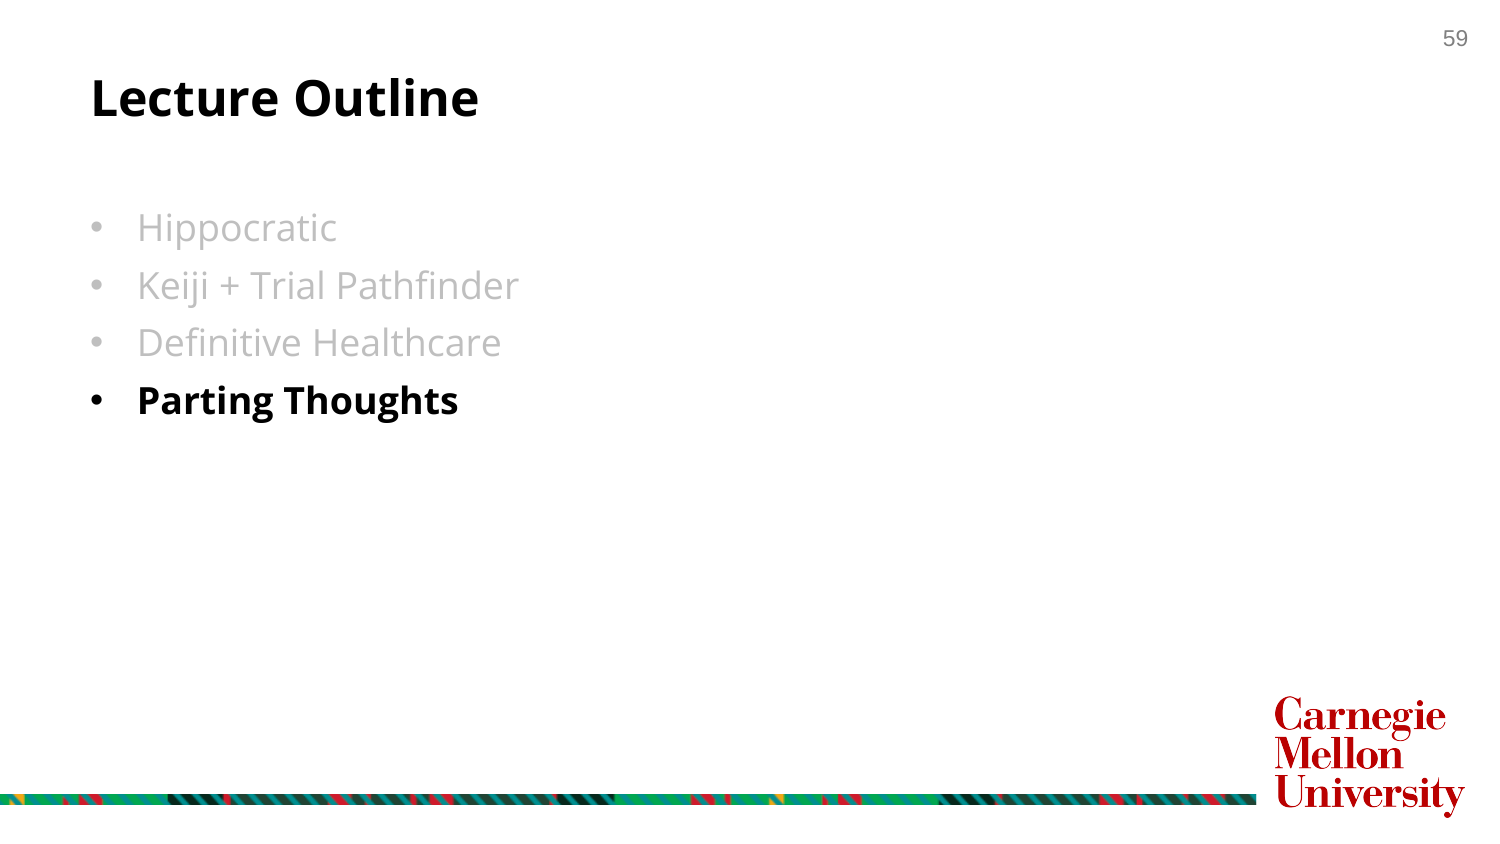

# Lecture Outline
Hippocratic
Keiji + Trial Pathfinder
Definitive Healthcare
Parting Thoughts